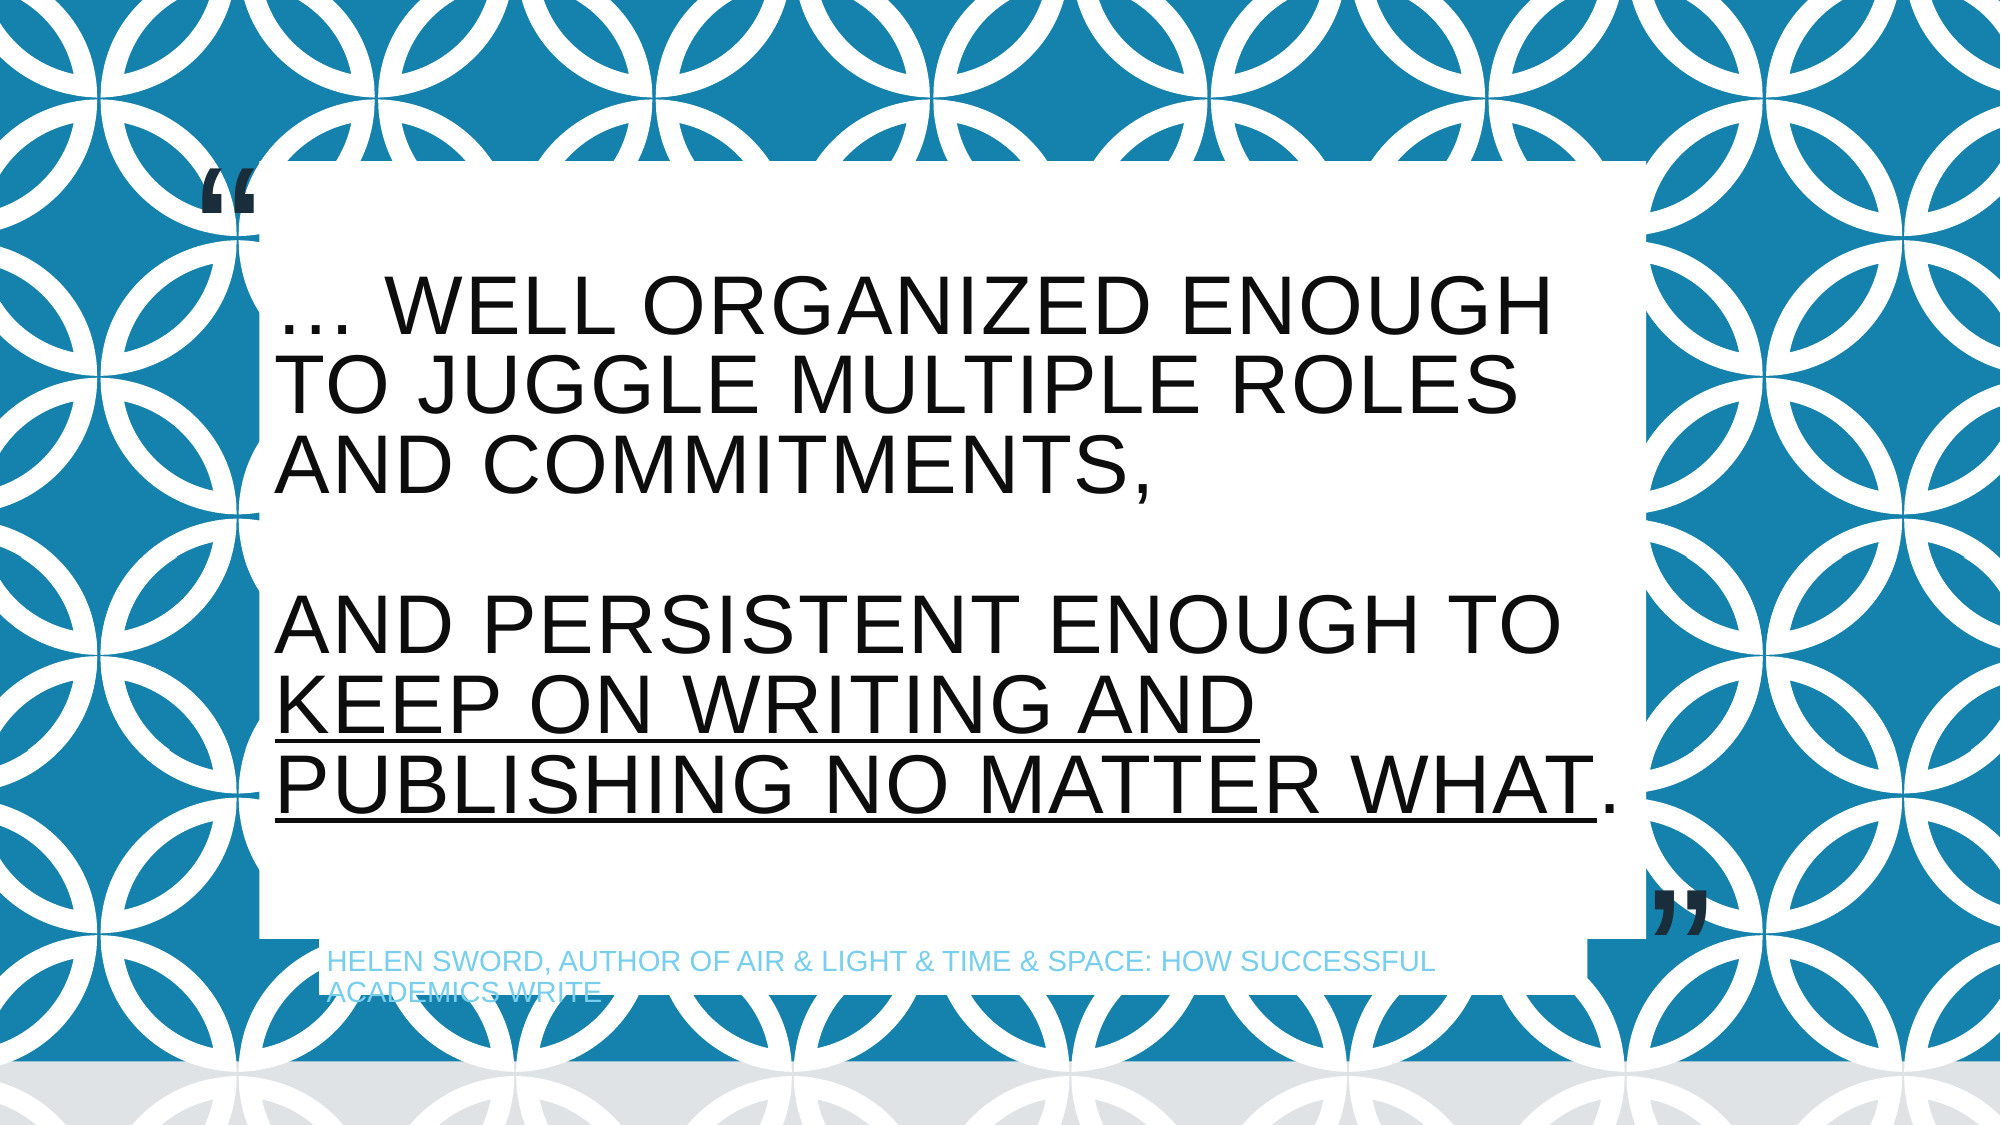

# … well organized enough to juggle multiple roles and commitments, and persistent enough to keep on writing and publishing no matter what.
Helen Sword, author of Air & Light & Time & Space: How Successful Academics Write